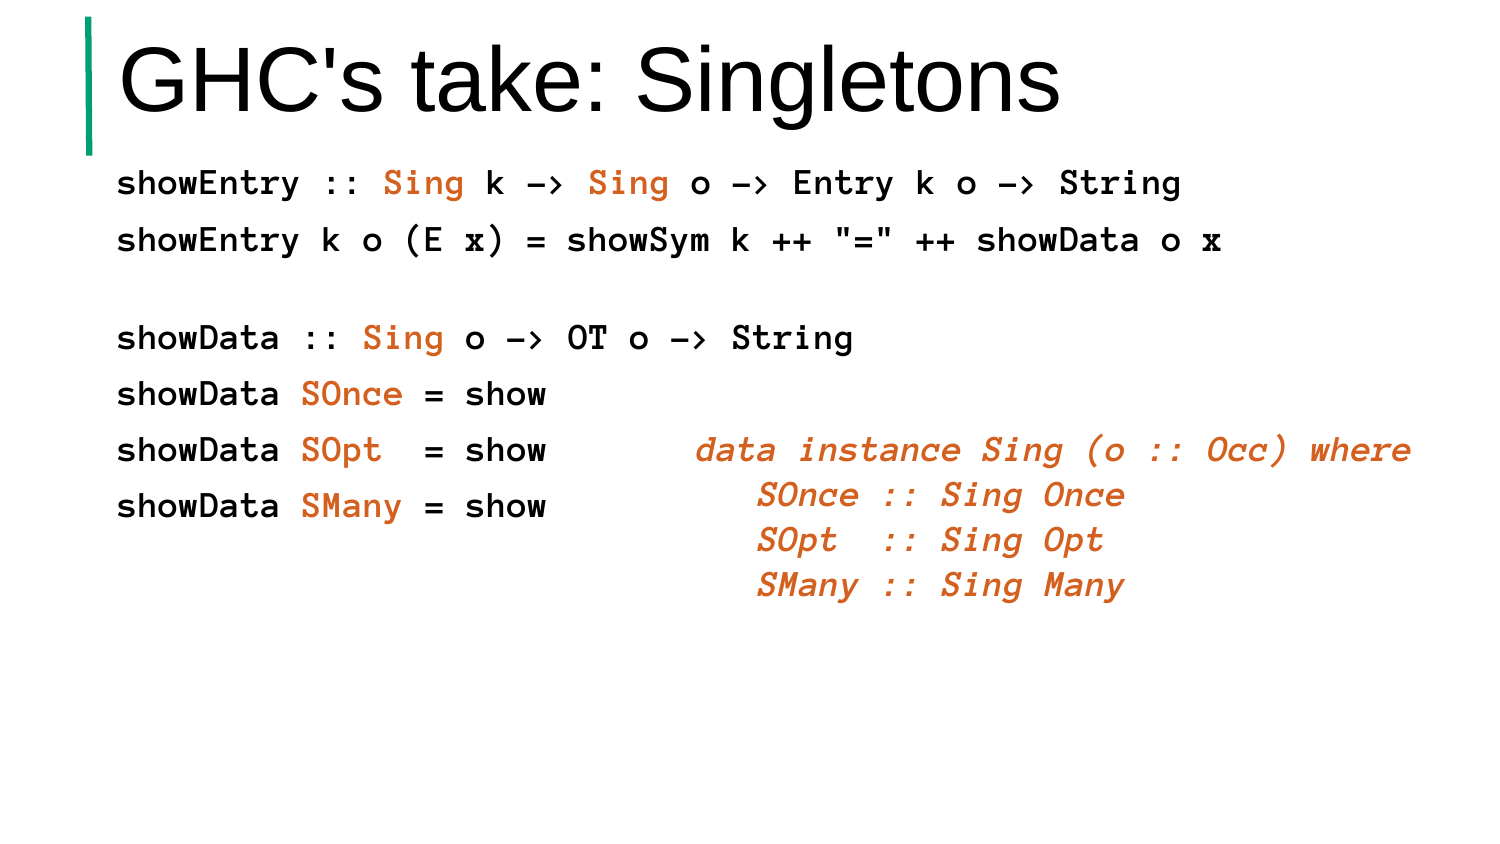

# GHC's take: Singletons
showEntry :: Sing k -> Sing o -> Entry k o -> String
showEntry k o (E x) = showSym k ++ "=" ++ showData o x

showData :: Sing o -> OT o -> String
showData SOnce = show
showData SOpt  = show
showData SMany = show

data instance Sing (o :: Occ) where
   SOnce :: Sing Once
   SOpt  :: Sing Opt
   SMany :: Sing Many